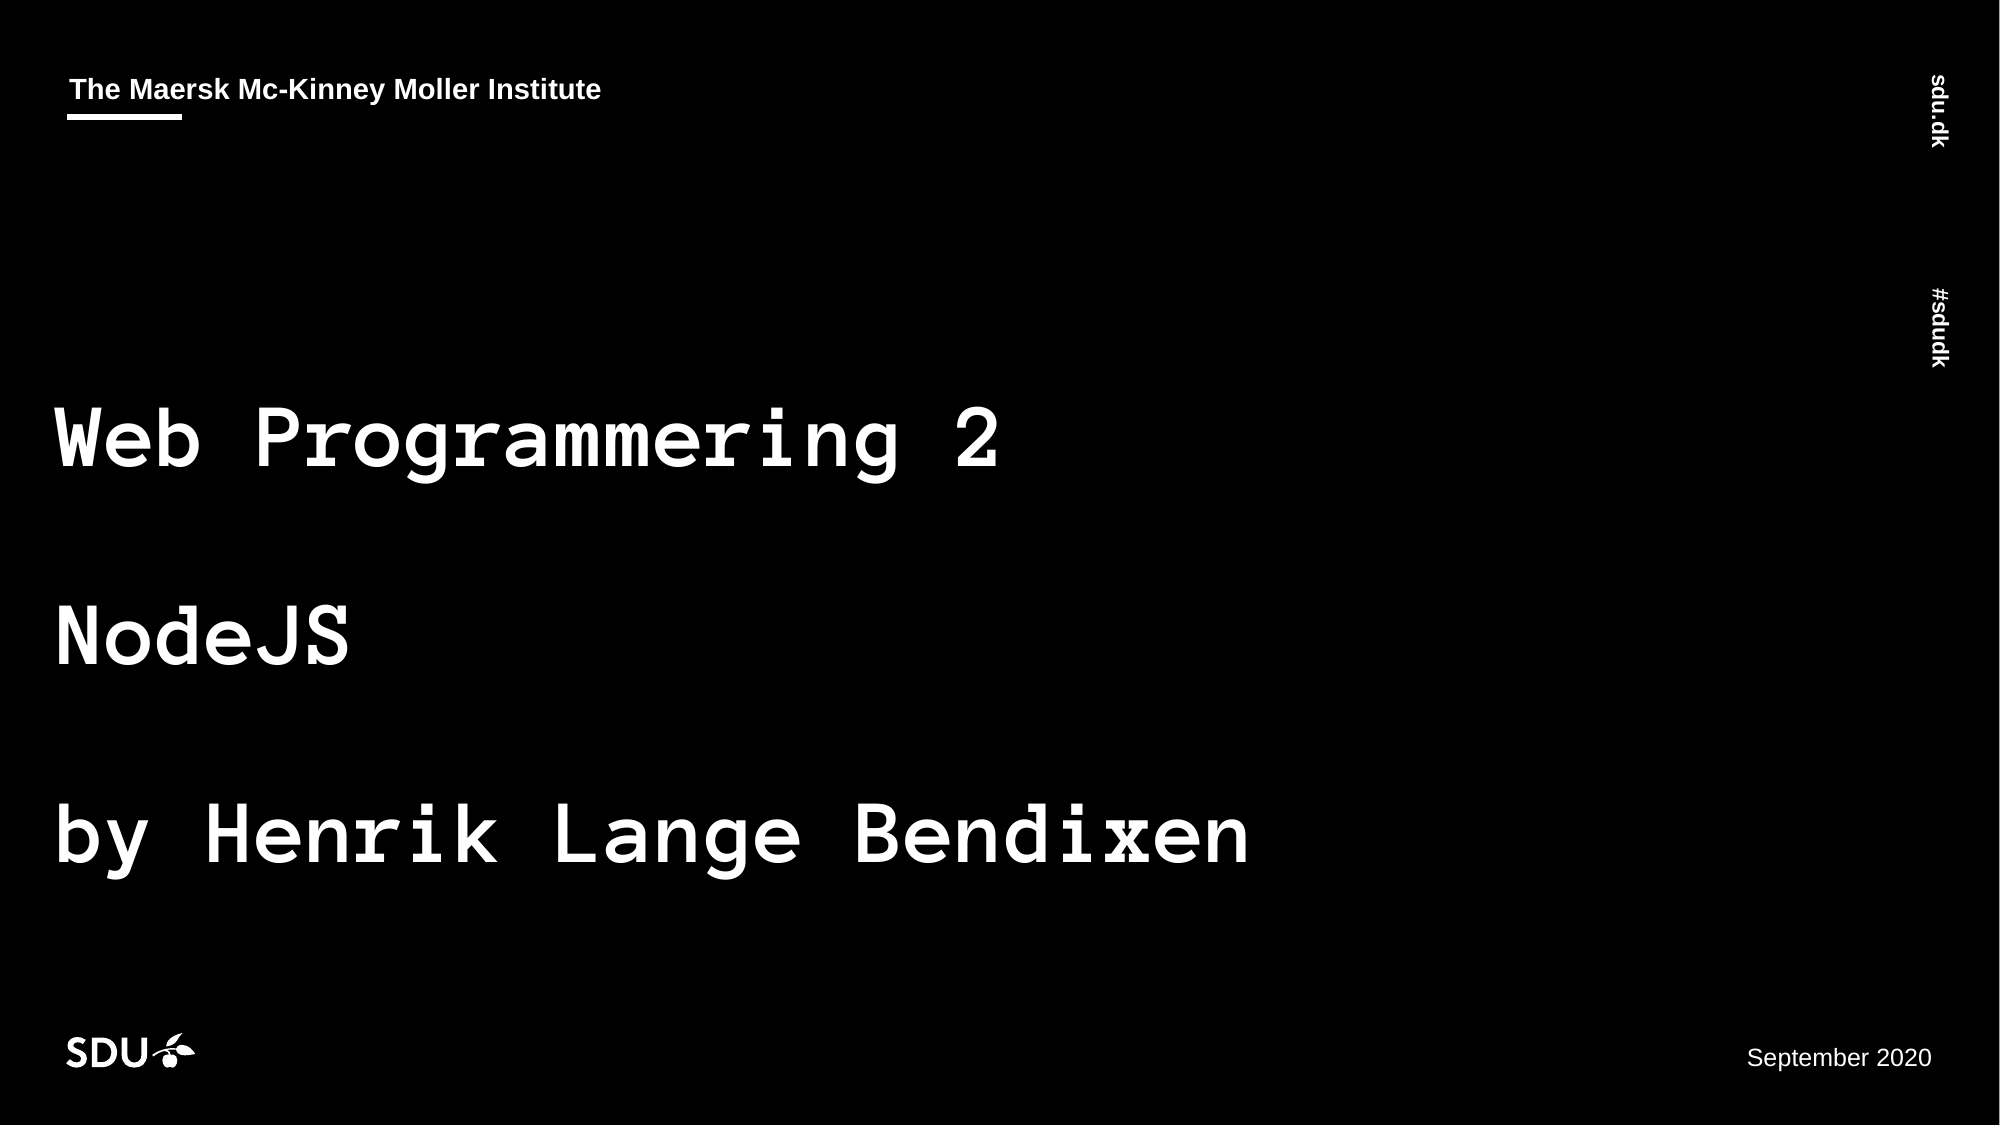

# Web Programmering 2 NodeJS by Henrik Lange Bendixen
2